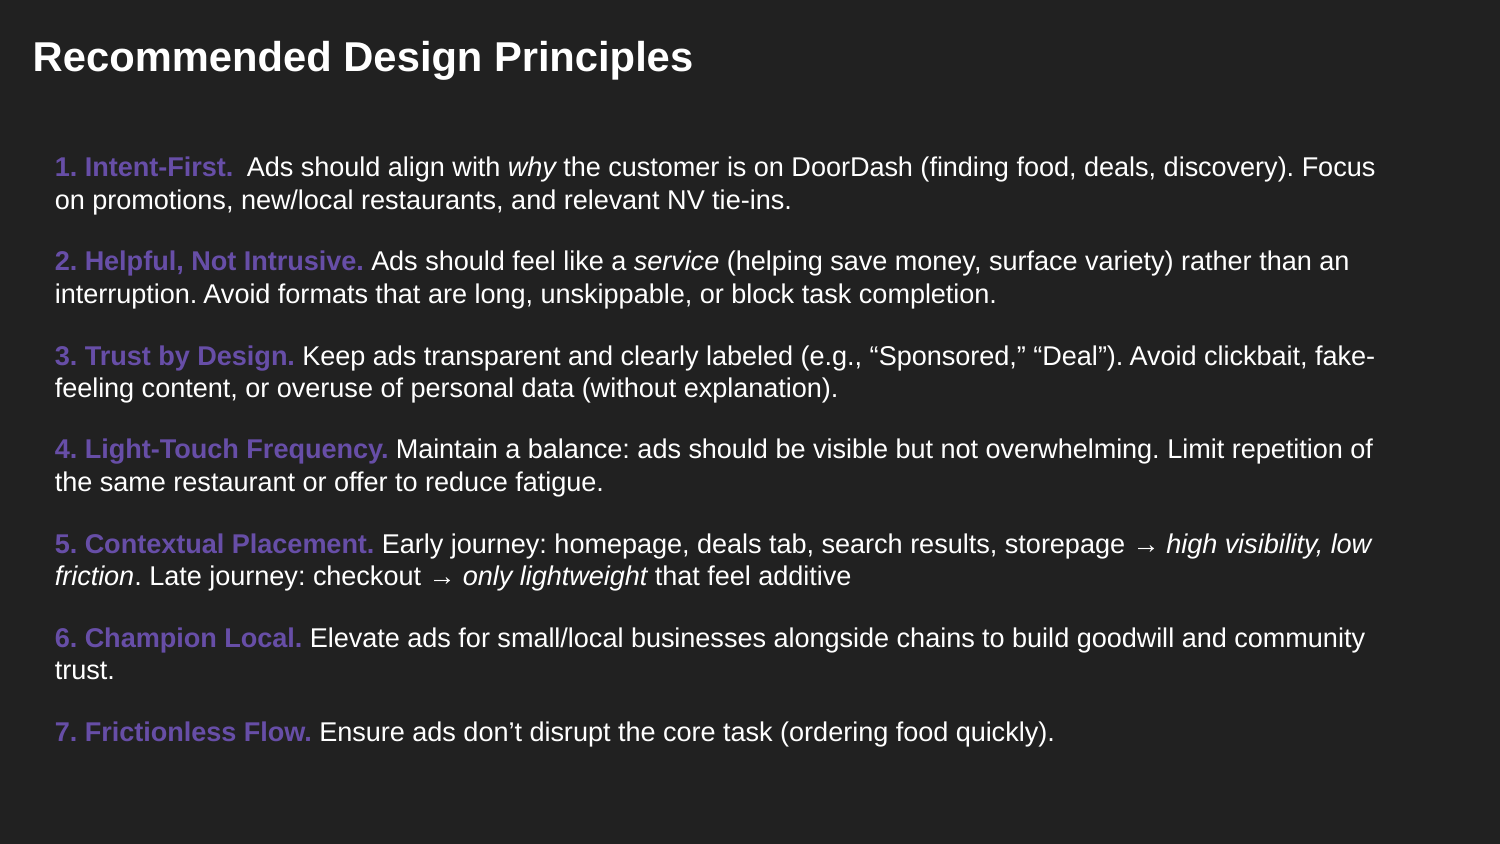

Recommended Design Principles

1. Intent-First.  Ads should align with why the customer is on DoorDash (finding food, deals, discovery). Focus on promotions, new/local restaurants, and relevant NV tie-ins.
2. Helpful, Not Intrusive. Ads should feel like a service (helping save money, surface variety) rather than an interruption. Avoid formats that are long, unskippable, or block task completion.
3. Trust by Design. Keep ads transparent and clearly labeled (e.g., “Sponsored,” “Deal”). Avoid clickbait, fake-feeling content, or overuse of personal data (without explanation).
4. Light-Touch Frequency. Maintain a balance: ads should be visible but not overwhelming. Limit repetition of the same restaurant or offer to reduce fatigue.
5. Contextual Placement. Early journey: homepage, deals tab, search results, storepage → high visibility, low friction. Late journey: checkout → only lightweight that feel additive
6. Champion Local. Elevate ads for small/local businesses alongside chains to build goodwill and community trust.
7. Frictionless Flow. Ensure ads don’t disrupt the core task (ordering food quickly).